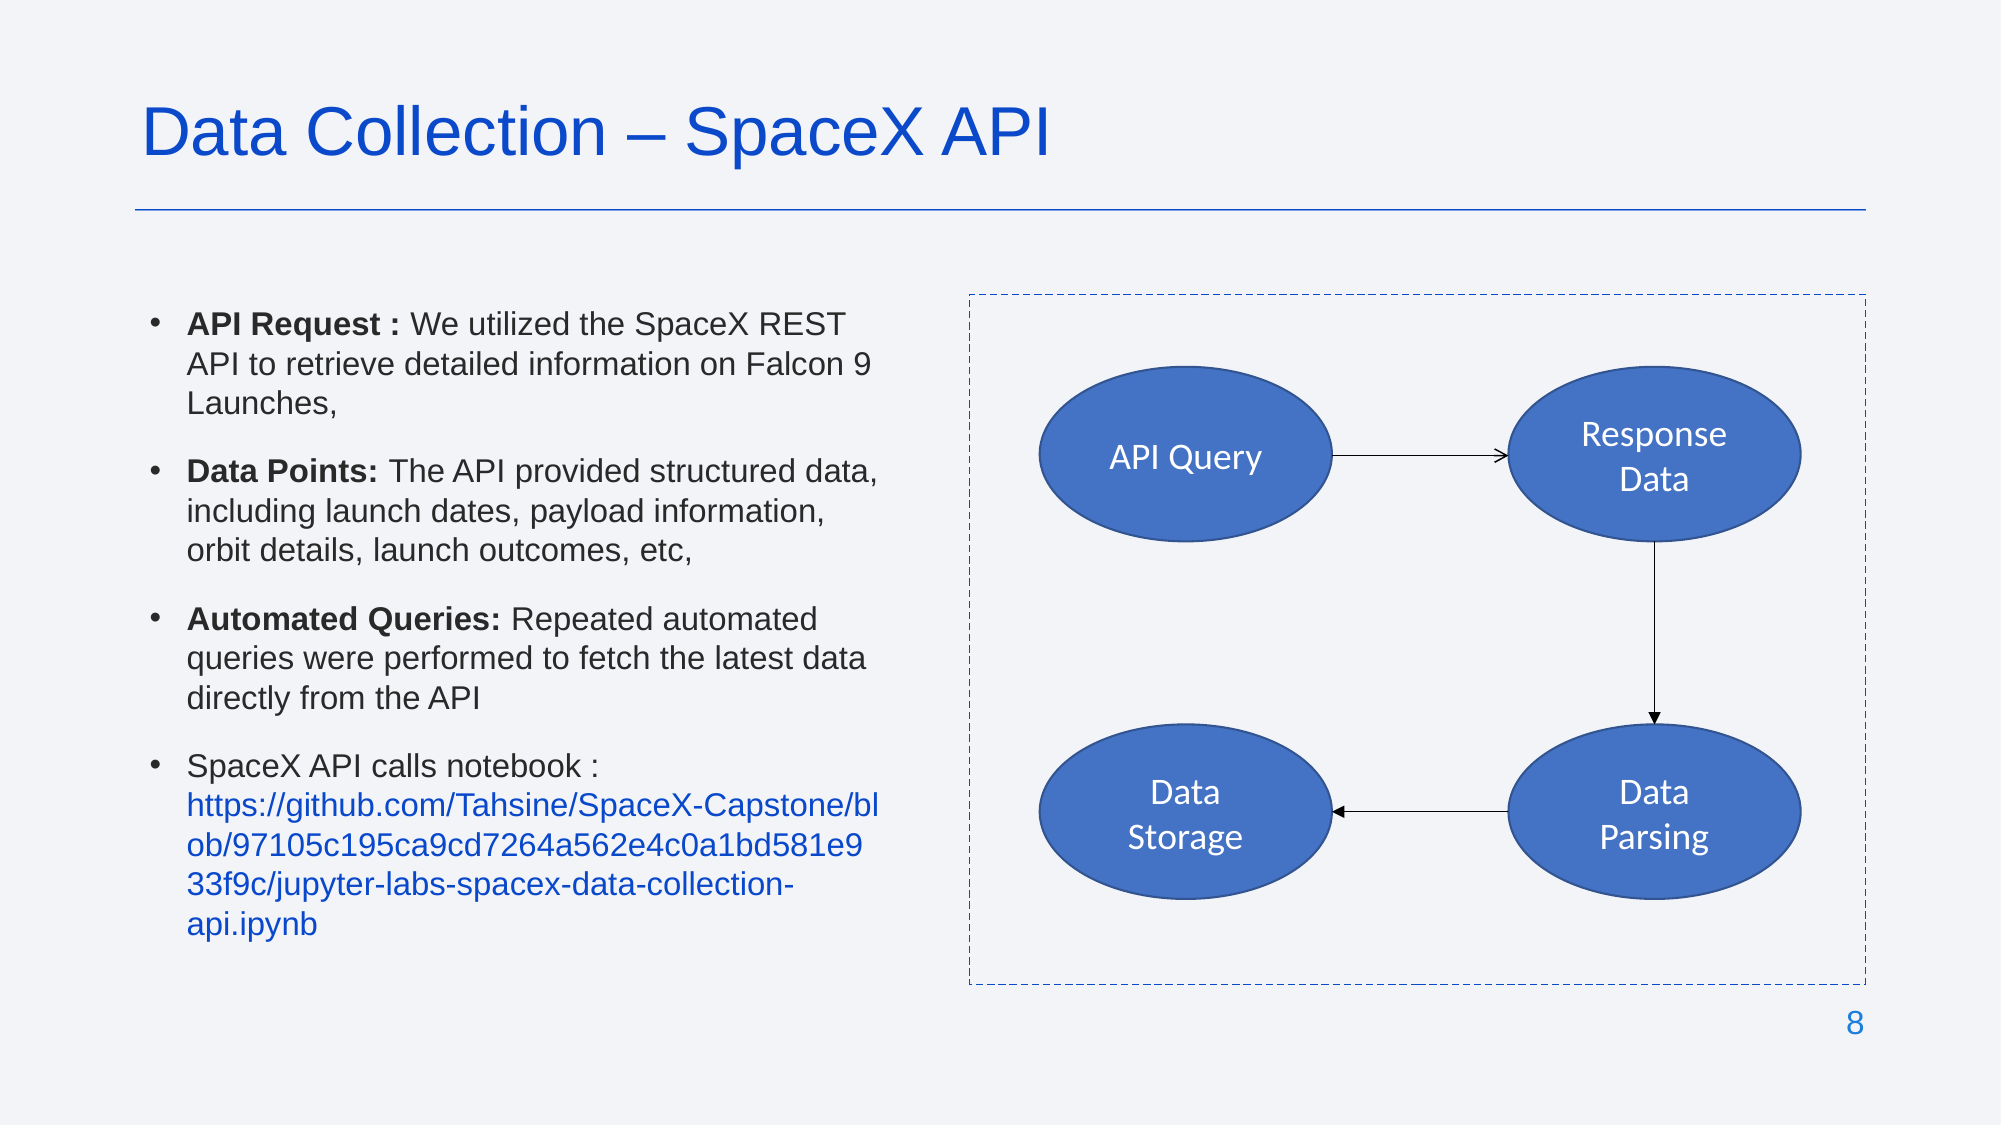

Data Collection – SpaceX API

API Request : We utilized the SpaceX REST API to retrieve detailed information on Falcon 9 Launches,
Data Points: The API provided structured data, including launch dates, payload information, orbit details, launch outcomes, etc,
Automated Queries: Repeated automated queries were performed to fetch the latest data directly from the API
SpaceX API calls notebook : https://github.com/Tahsine/SpaceX-Capstone/blob/97105c195ca9cd7264a562e4c0a1bd581e933f9c/jupyter-labs-spacex-data-collection-api.ipynb

API Query
Response Data
Data Storage
Data Parsing
8